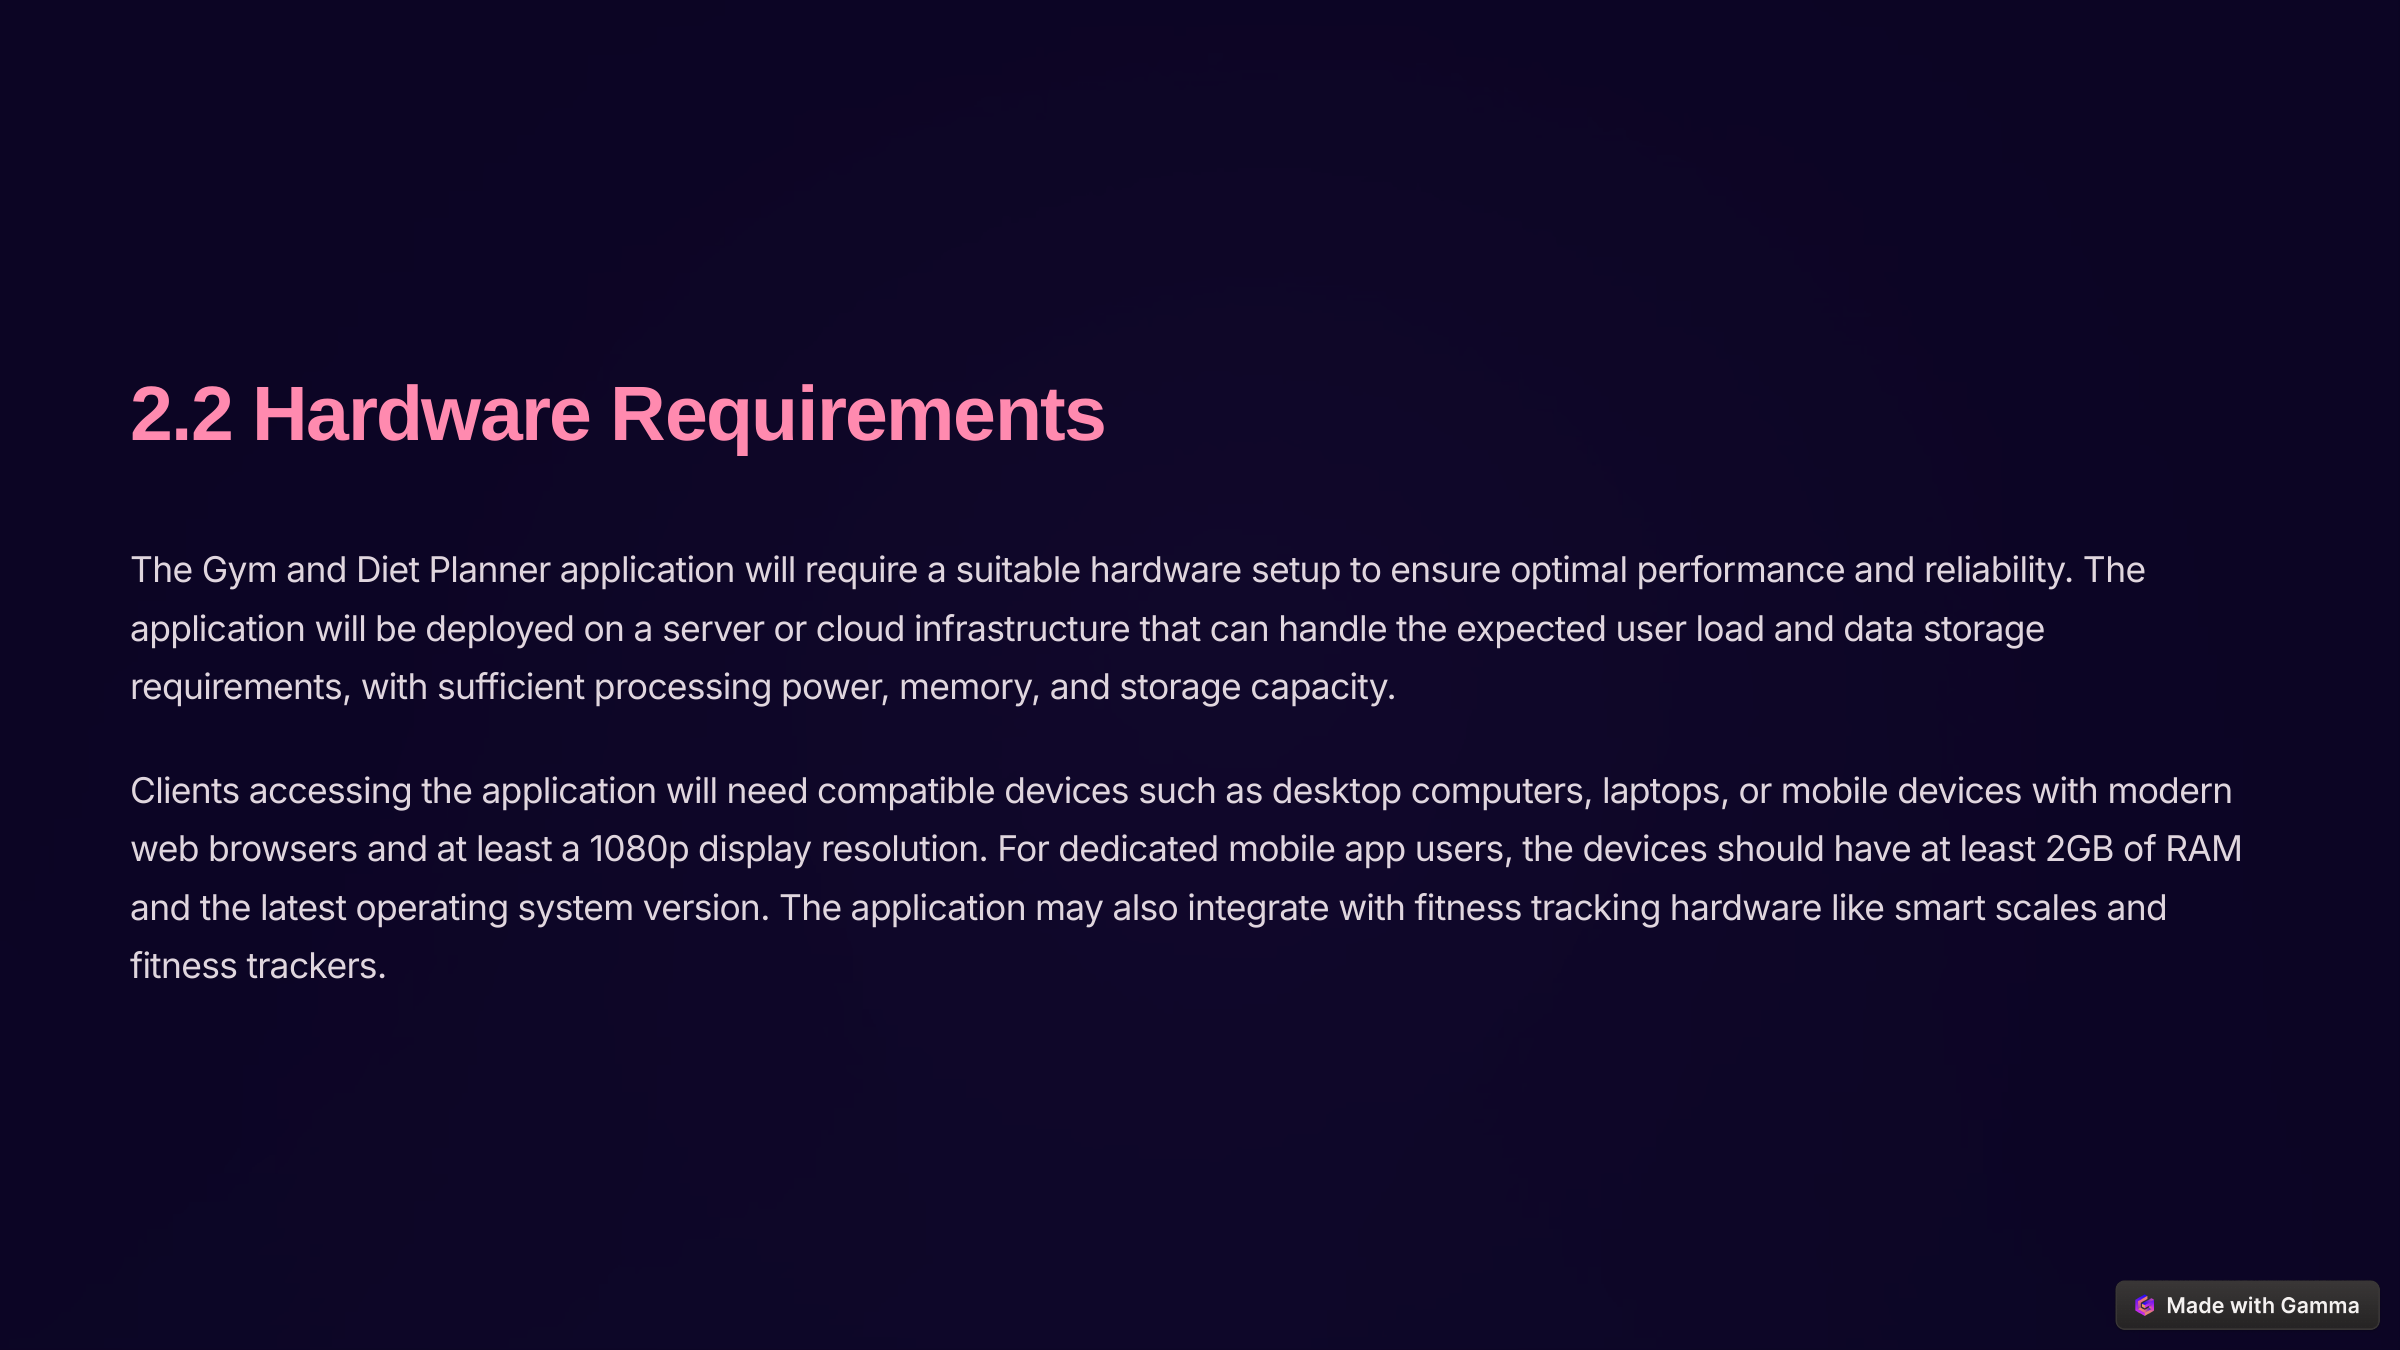

2.2 Hardware Requirements
The Gym and Diet Planner application will require a suitable hardware setup to ensure optimal performance and reliability. The application will be deployed on a server or cloud infrastructure that can handle the expected user load and data storage requirements, with sufficient processing power, memory, and storage capacity.
Clients accessing the application will need compatible devices such as desktop computers, laptops, or mobile devices with modern web browsers and at least a 1080p display resolution. For dedicated mobile app users, the devices should have at least 2GB of RAM and the latest operating system version. The application may also integrate with fitness tracking hardware like smart scales and fitness trackers.